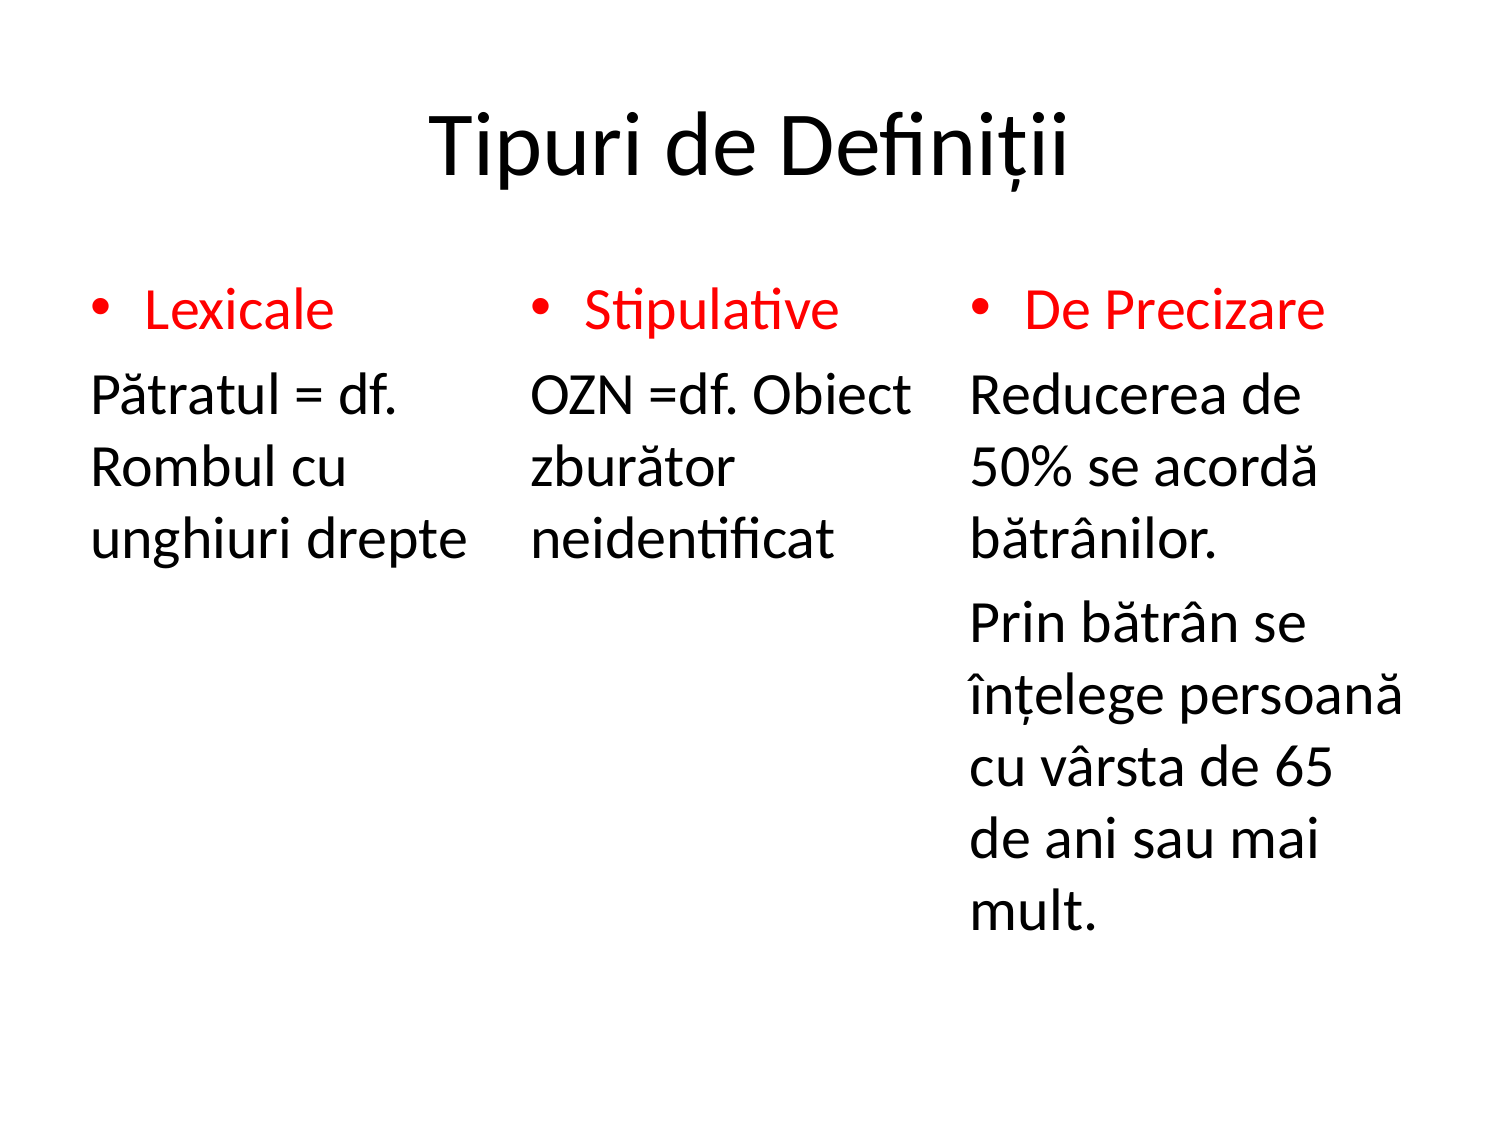

# Tipuri de Definiții
Lexicale
Pătratul = df. Rombul cu unghiuri drepte

Stipulative
OZN =df. Obiect zburător neidentificat

De Precizare
Reducerea de 50% se acordă bătrânilor.
Prin bătrân se înțelege persoană cu vârsta de 65 de ani sau mai mult.